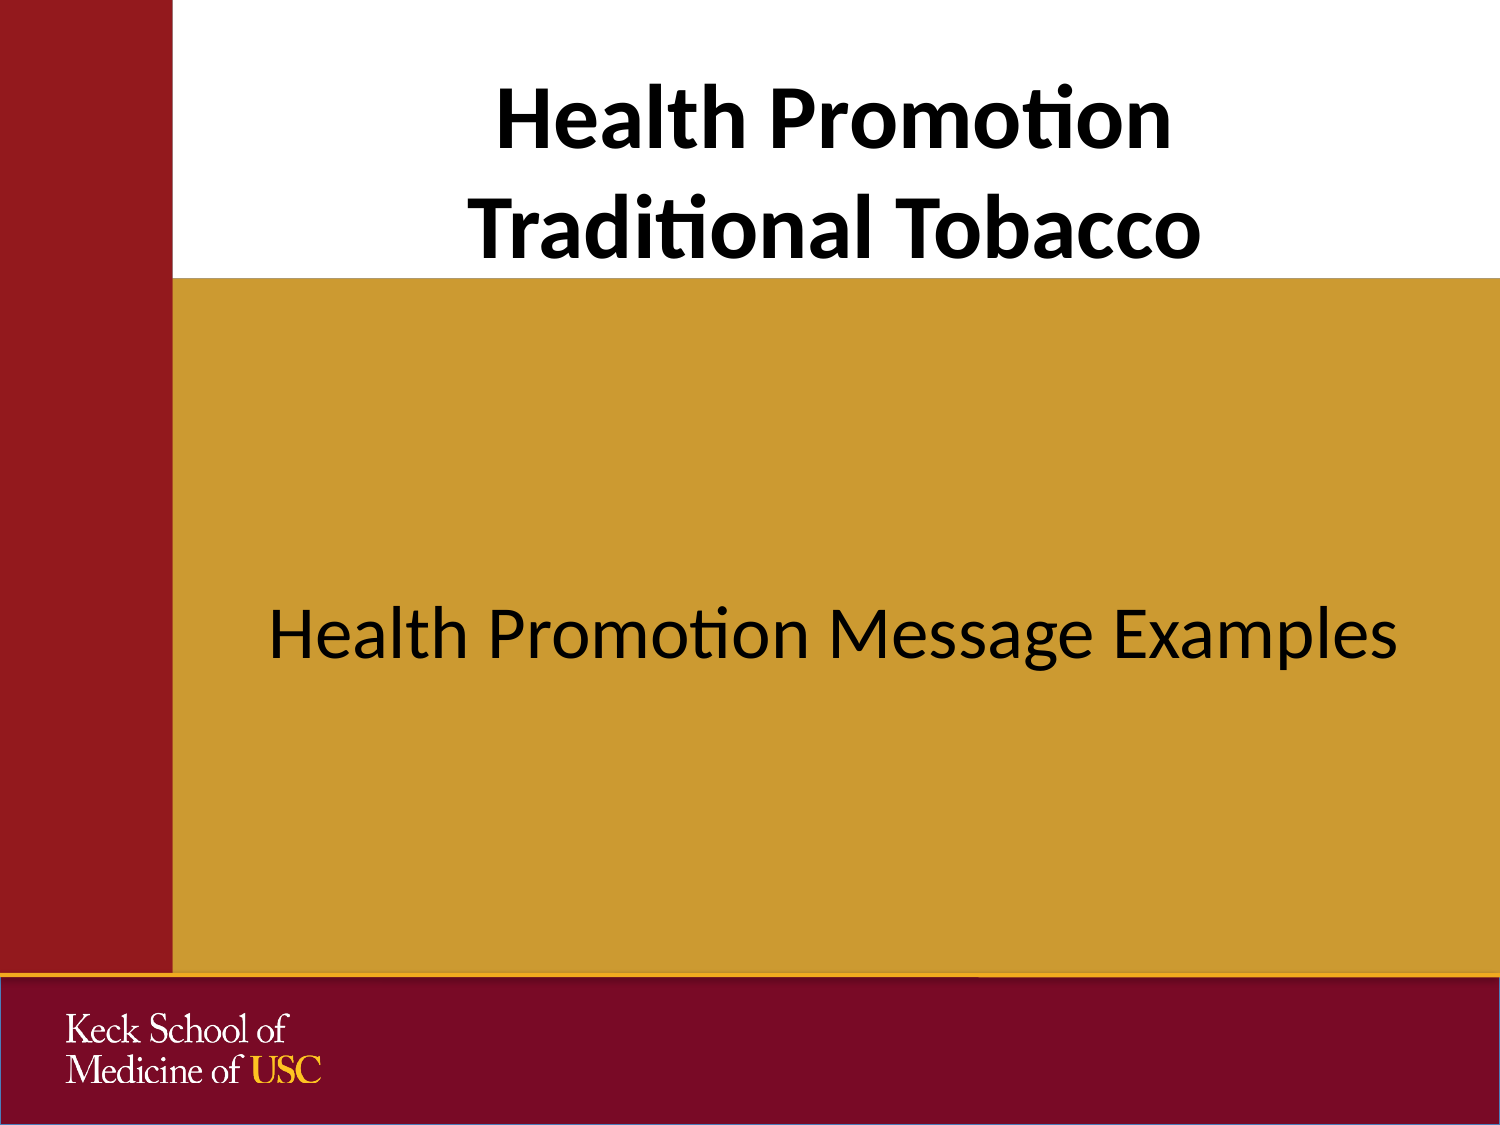

Health Promotion
Traditional Tobacco

Health Promotion Message Examples